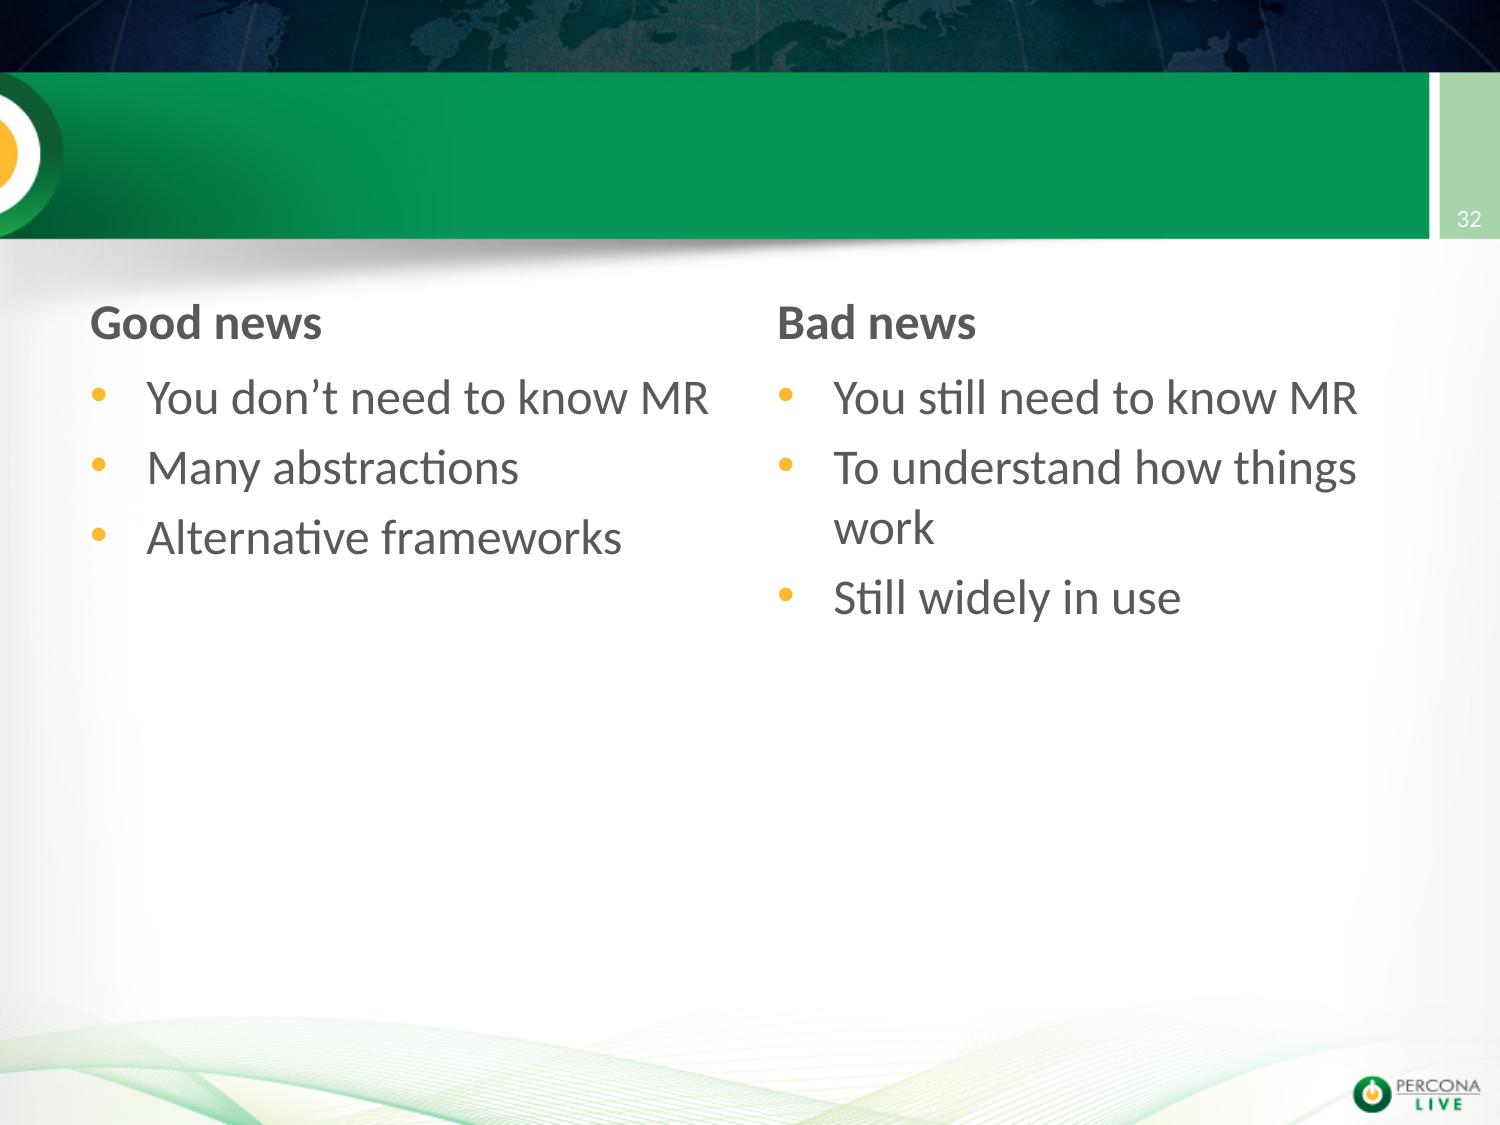

32
Good news
Bad news
You don’t need to know MR
Many abstractions
Alternative frameworks
You still need to know MR
To understand how things work
Still widely in use